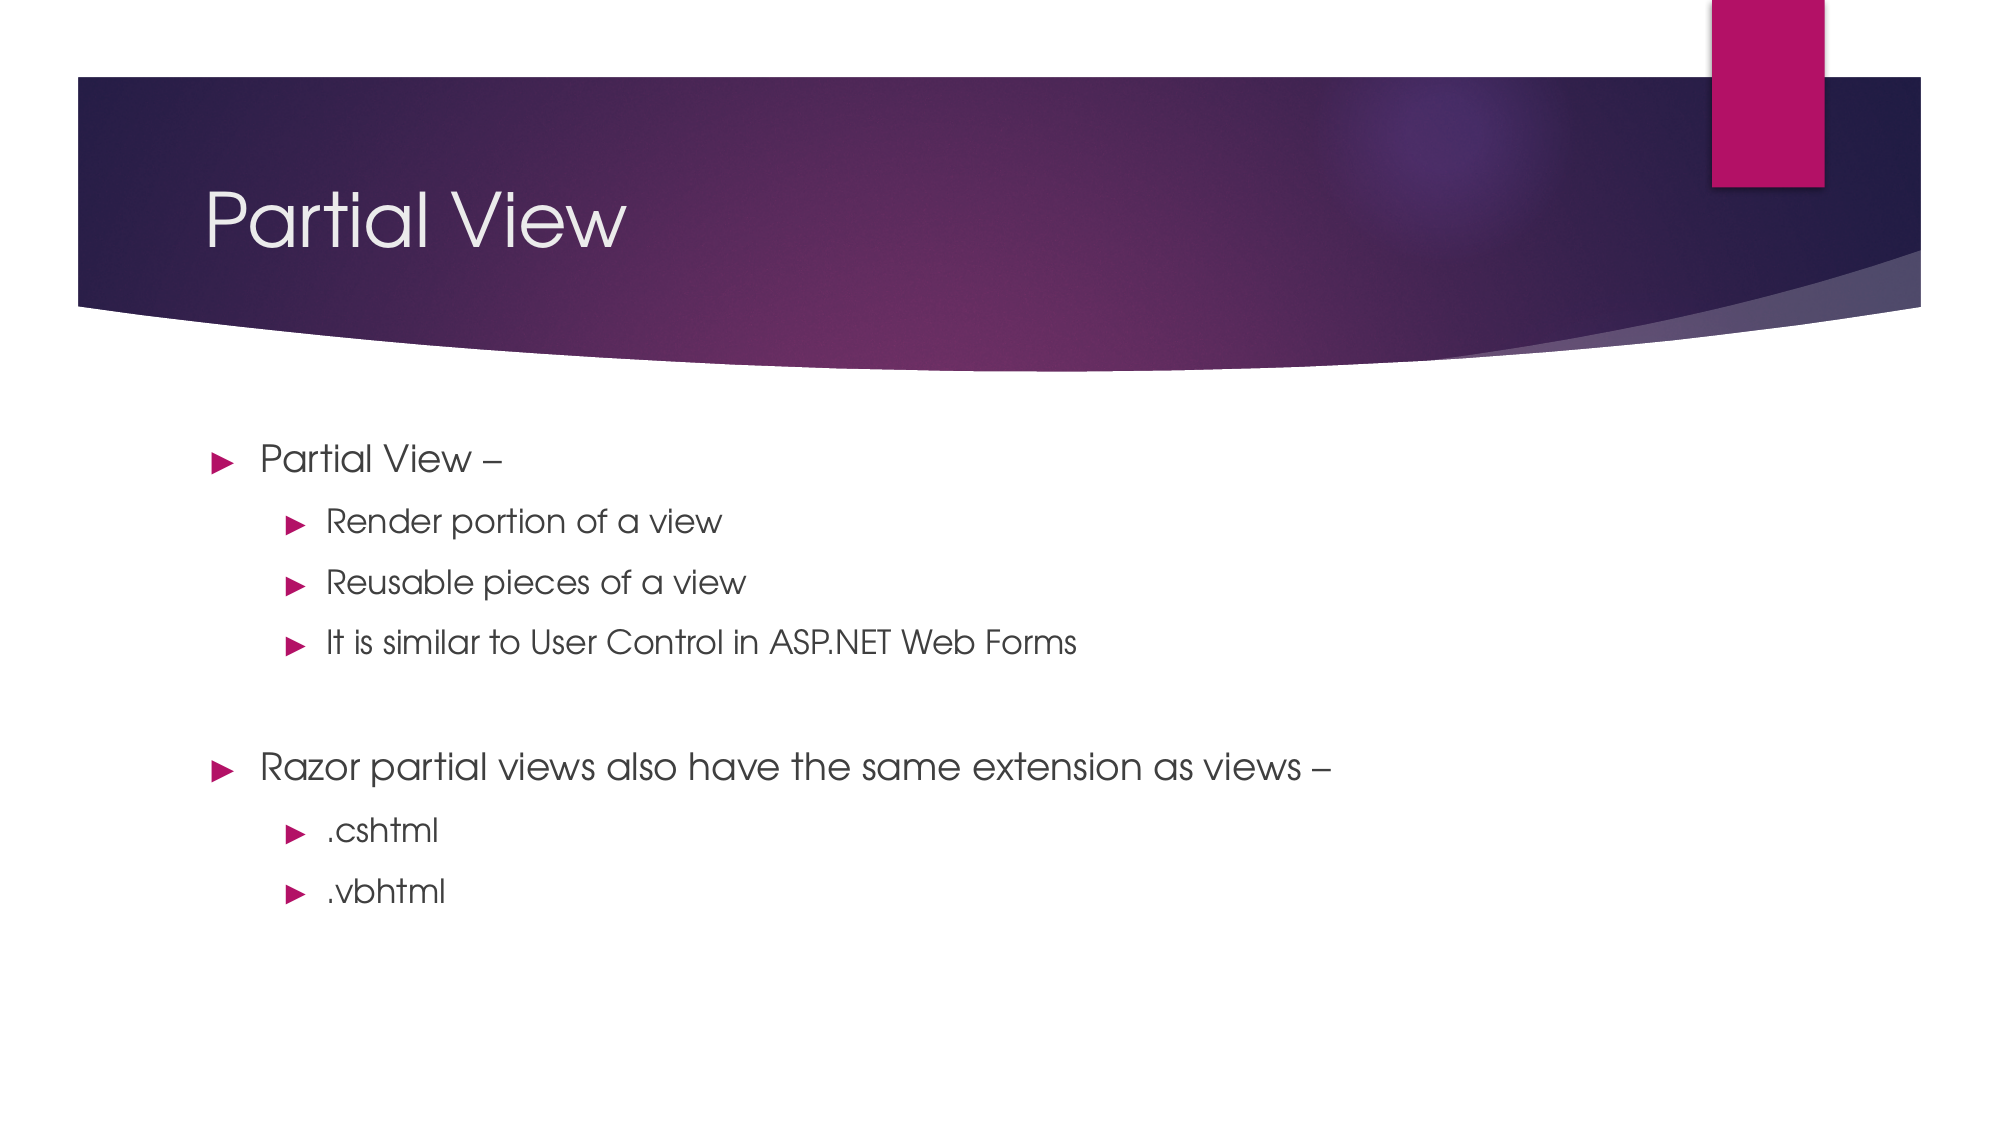

# Partial View
Partial View –
Render portion of a view
Reusable pieces of a view
It is similar to User Control in ASP.NET Web Forms

Razor partial views also have the same extension as views –
.cshtml
.vbhtml